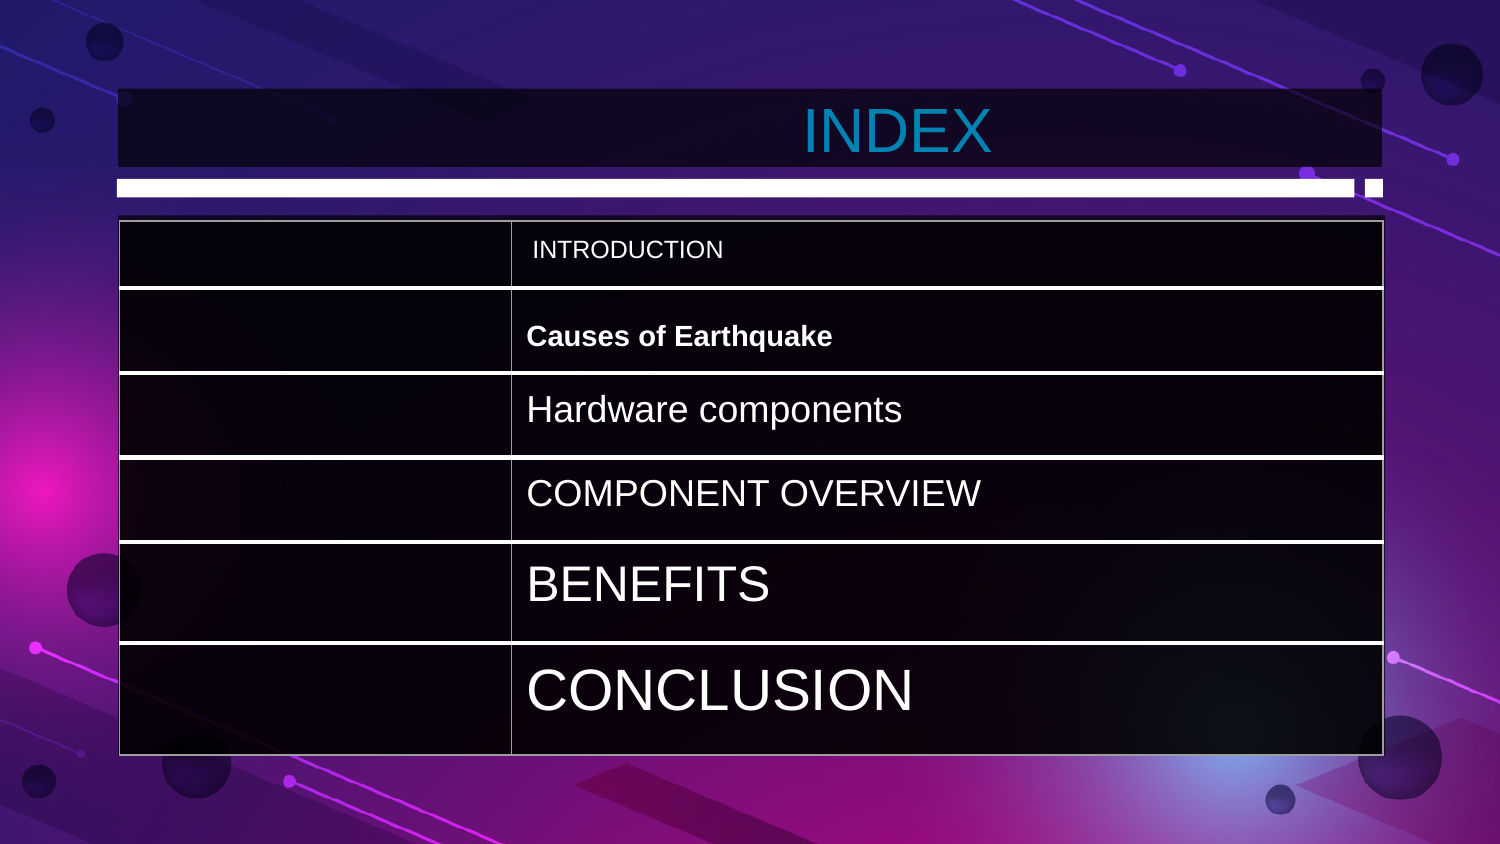

# INDEX

|  | INTRODUCTION |
| --- | --- |
|  | Causes of Earthquake: |
|  | Hardware components |
|  | COMPONENT OVERVIEW |
|  | BENEFITS |
|  | CONCLUSION |